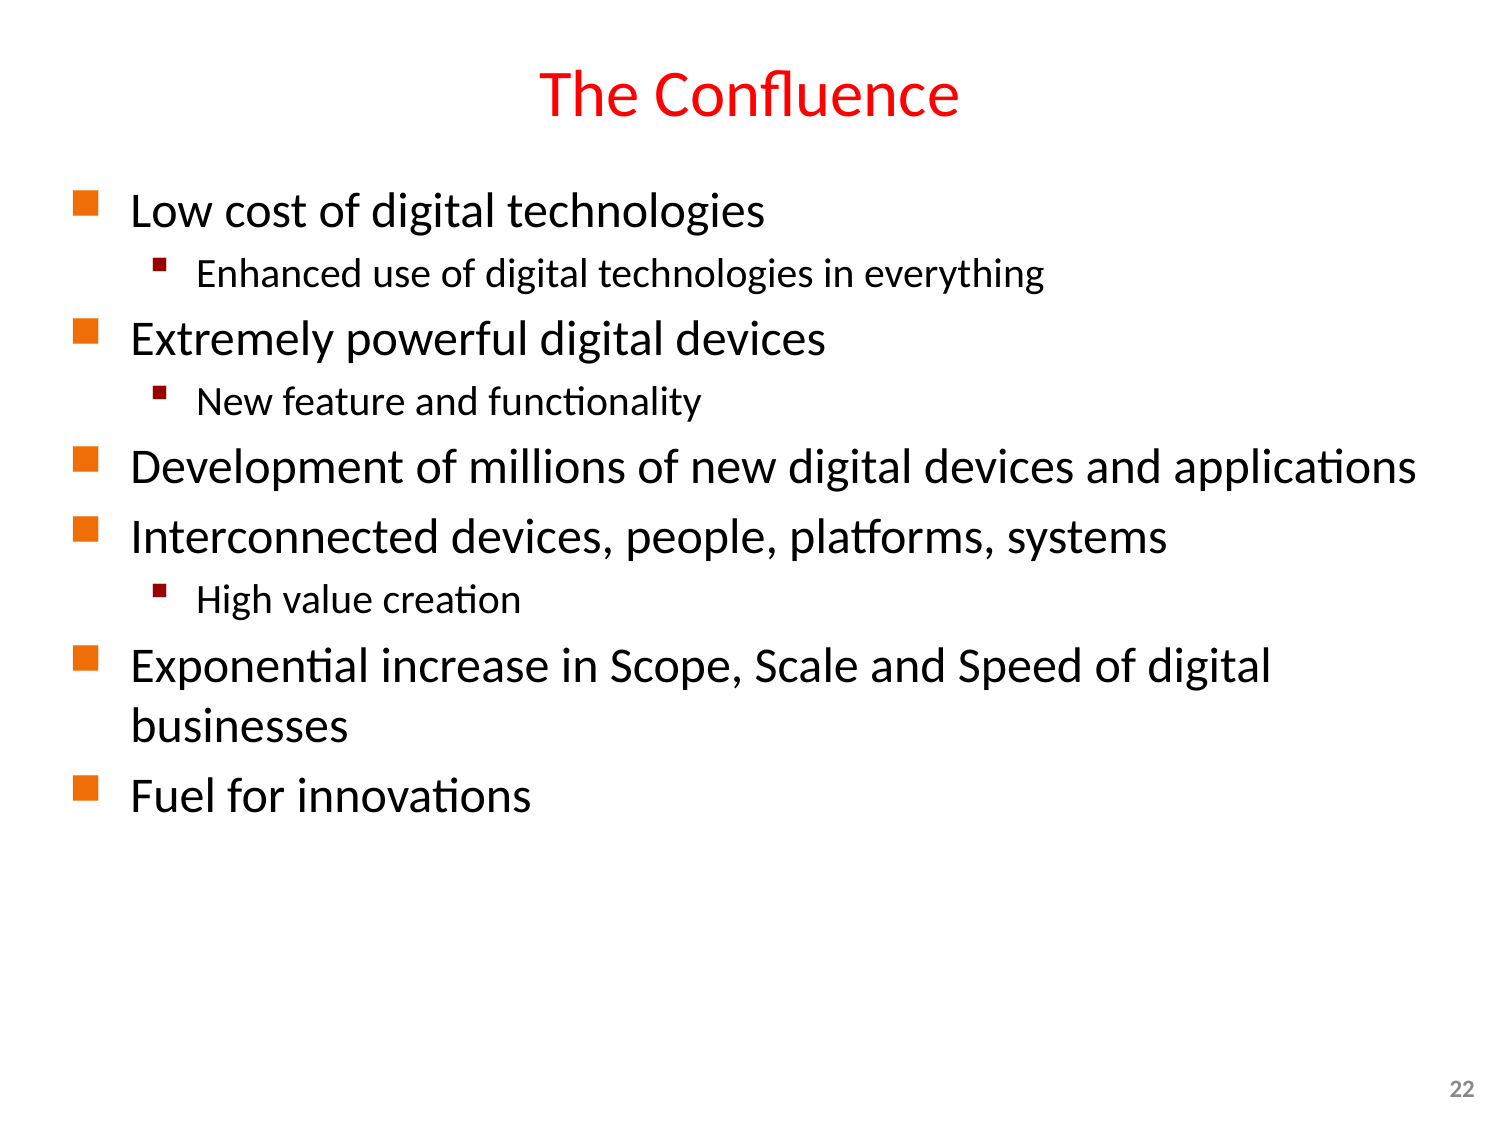

# The Confluence
Low cost of digital technologies
Enhanced use of digital technologies in everything
Extremely powerful digital devices
New feature and functionality
Development of millions of new digital devices and applications
Interconnected devices, people, platforms, systems
High value creation
Exponential increase in Scope, Scale and Speed of digital businesses
Fuel for innovations